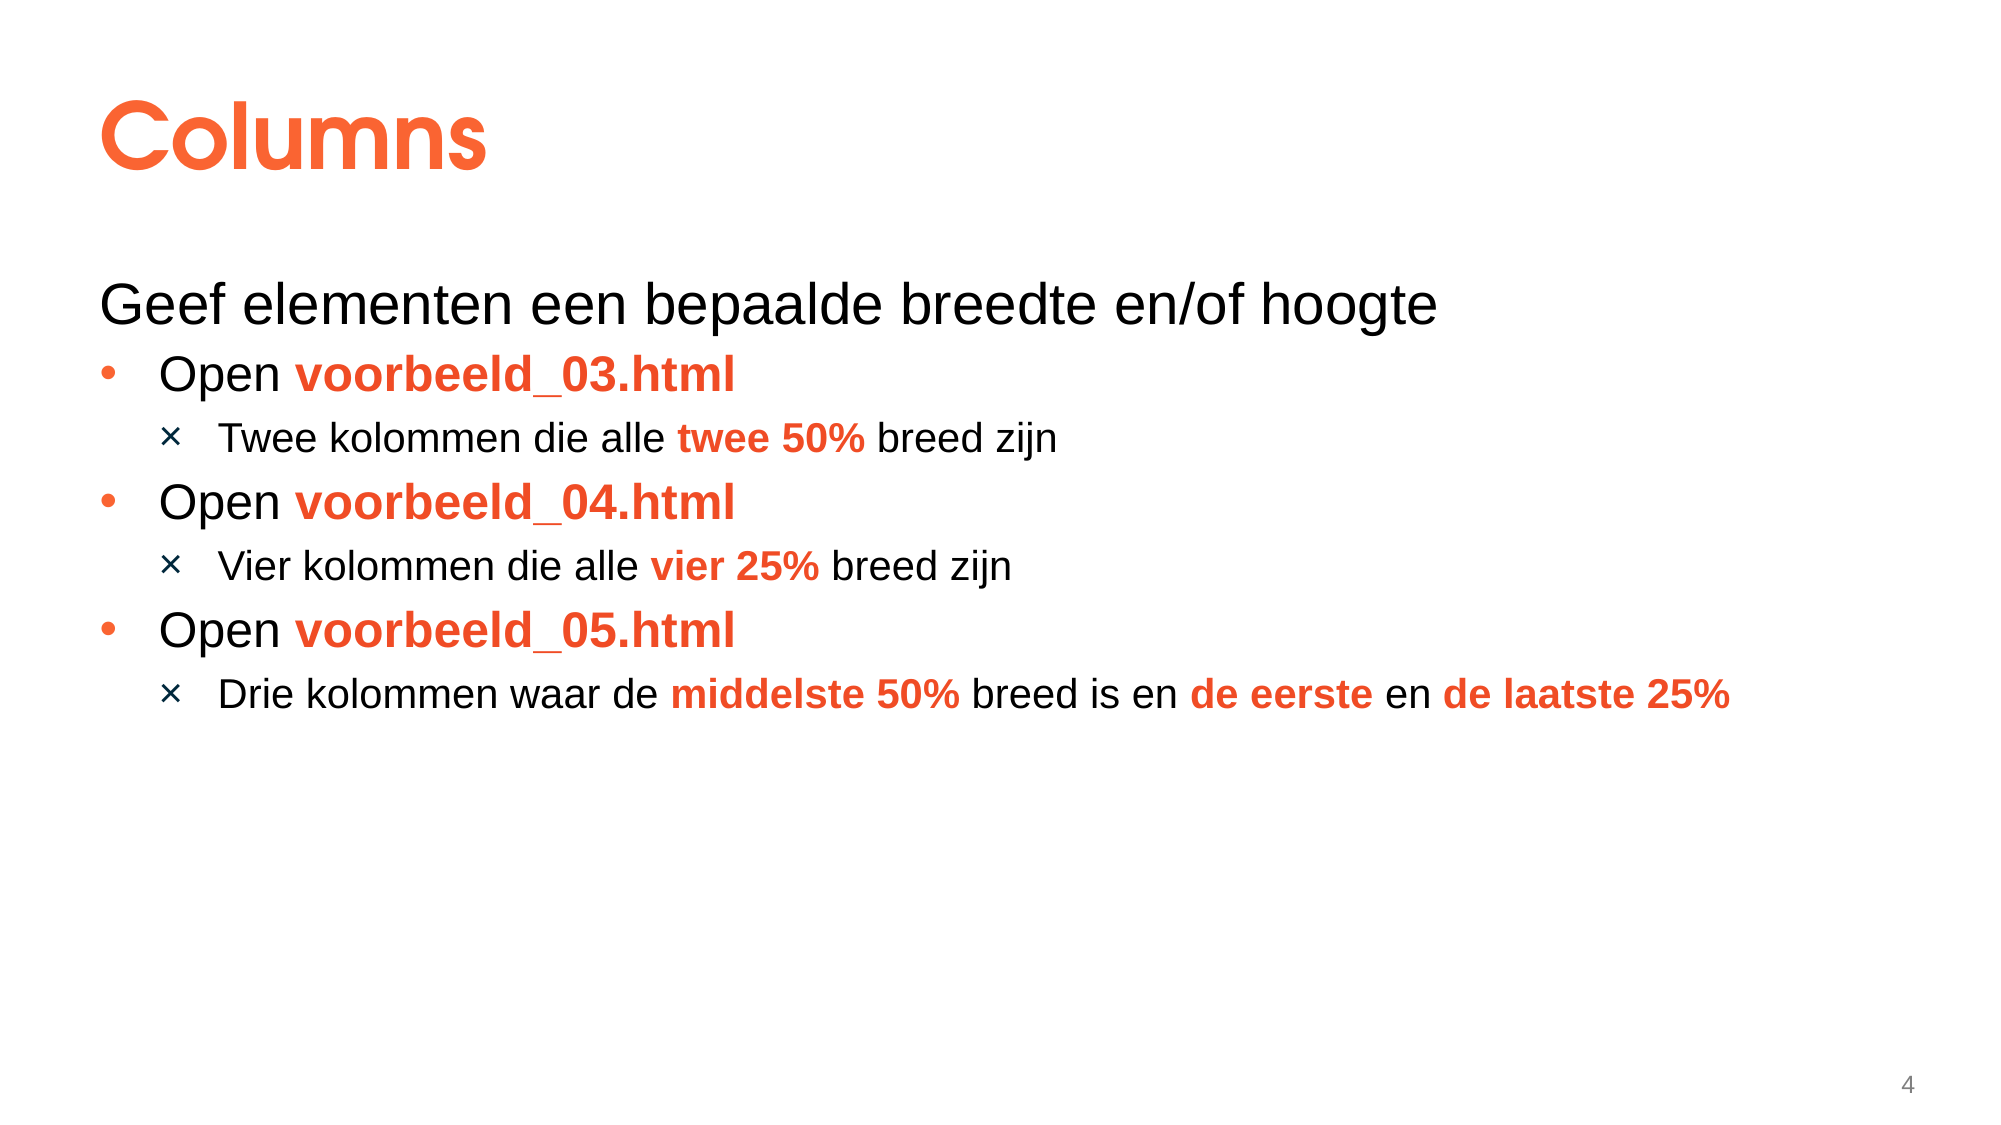

# Columns
Geef elementen een bepaalde breedte en/of hoogte
Open voorbeeld_03.html
Twee kolommen die alle twee 50% breed zijn
Open voorbeeld_04.html
Vier kolommen die alle vier 25% breed zijn
Open voorbeeld_05.html
Drie kolommen waar de middelste 50% breed is en de eerste en de laatste 25%

4